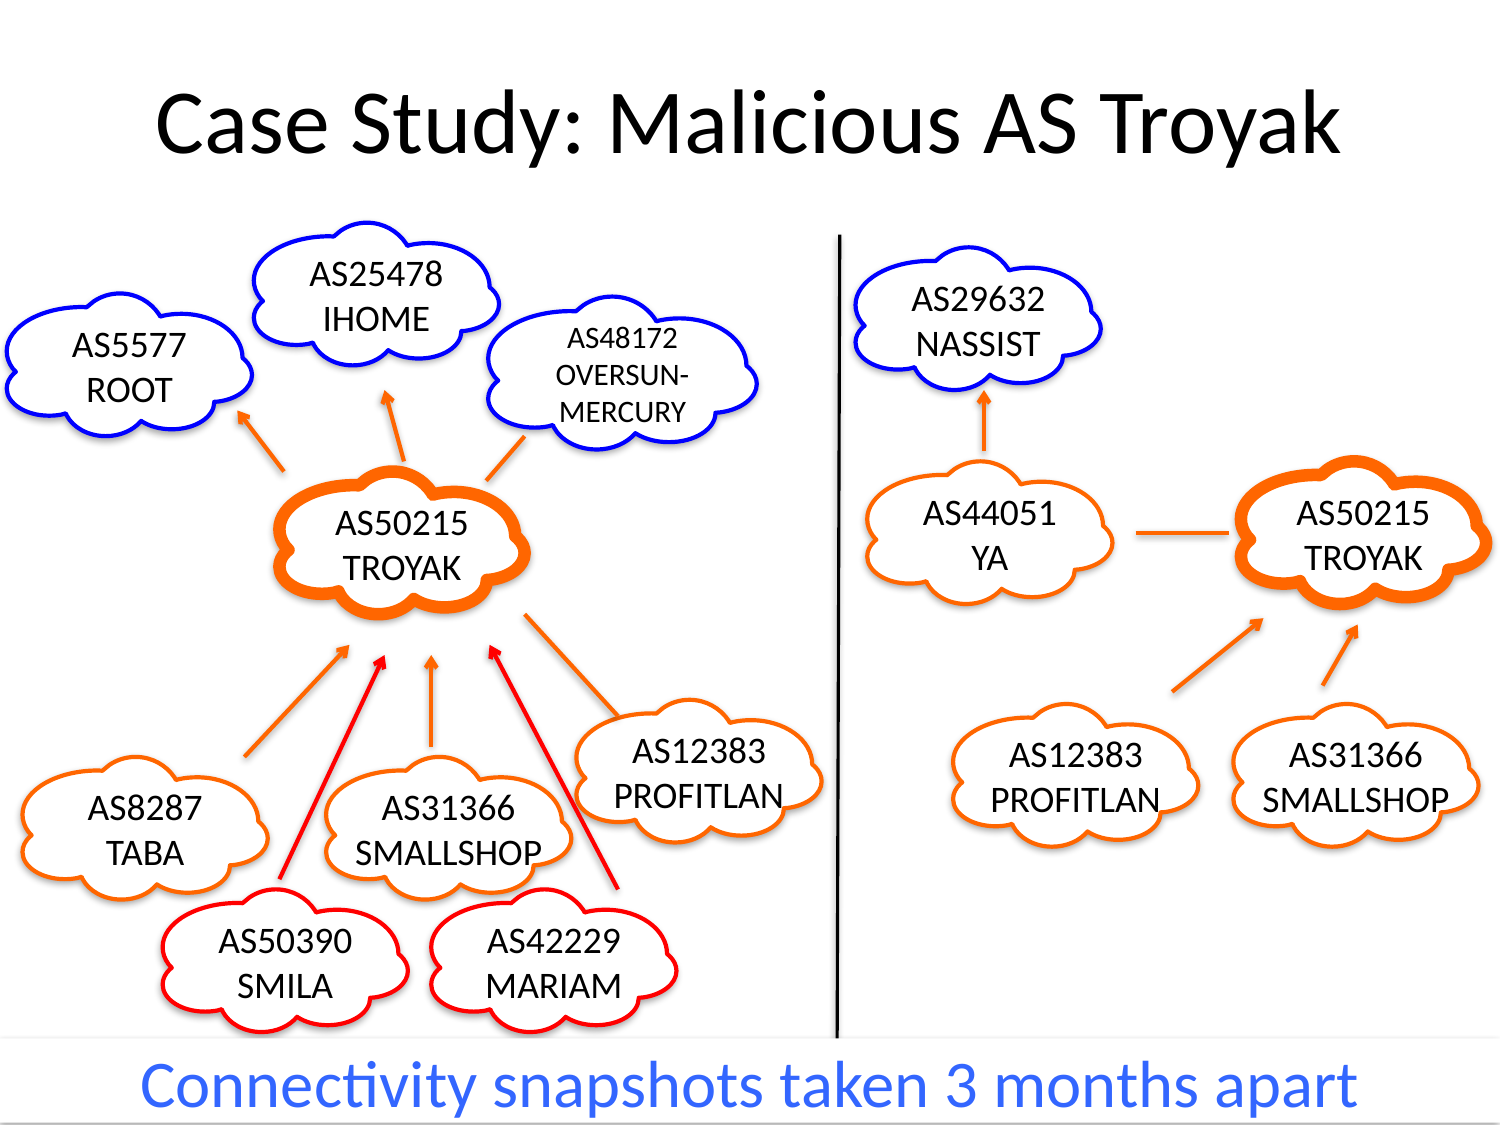

# Case Study: Malicious AS Troyak
AS25478
IHOME
AS29632
NASSIST
AS5577
ROOT
AS48172
OVERSUN-
MERCURY
AS44051
YA
AS50215
TROYAK
AS50215
TROYAK
AS12383
PROFITLAN
AS12383
PROFITLAN
AS31366
SMALLSHOP
AS8287
TABA
AS31366
SMALLSHOP
AS50390
SMILA
AS42229
MARIAM

2010.04.01

2010.02.01

Connectivity snapshots taken 3 months apart